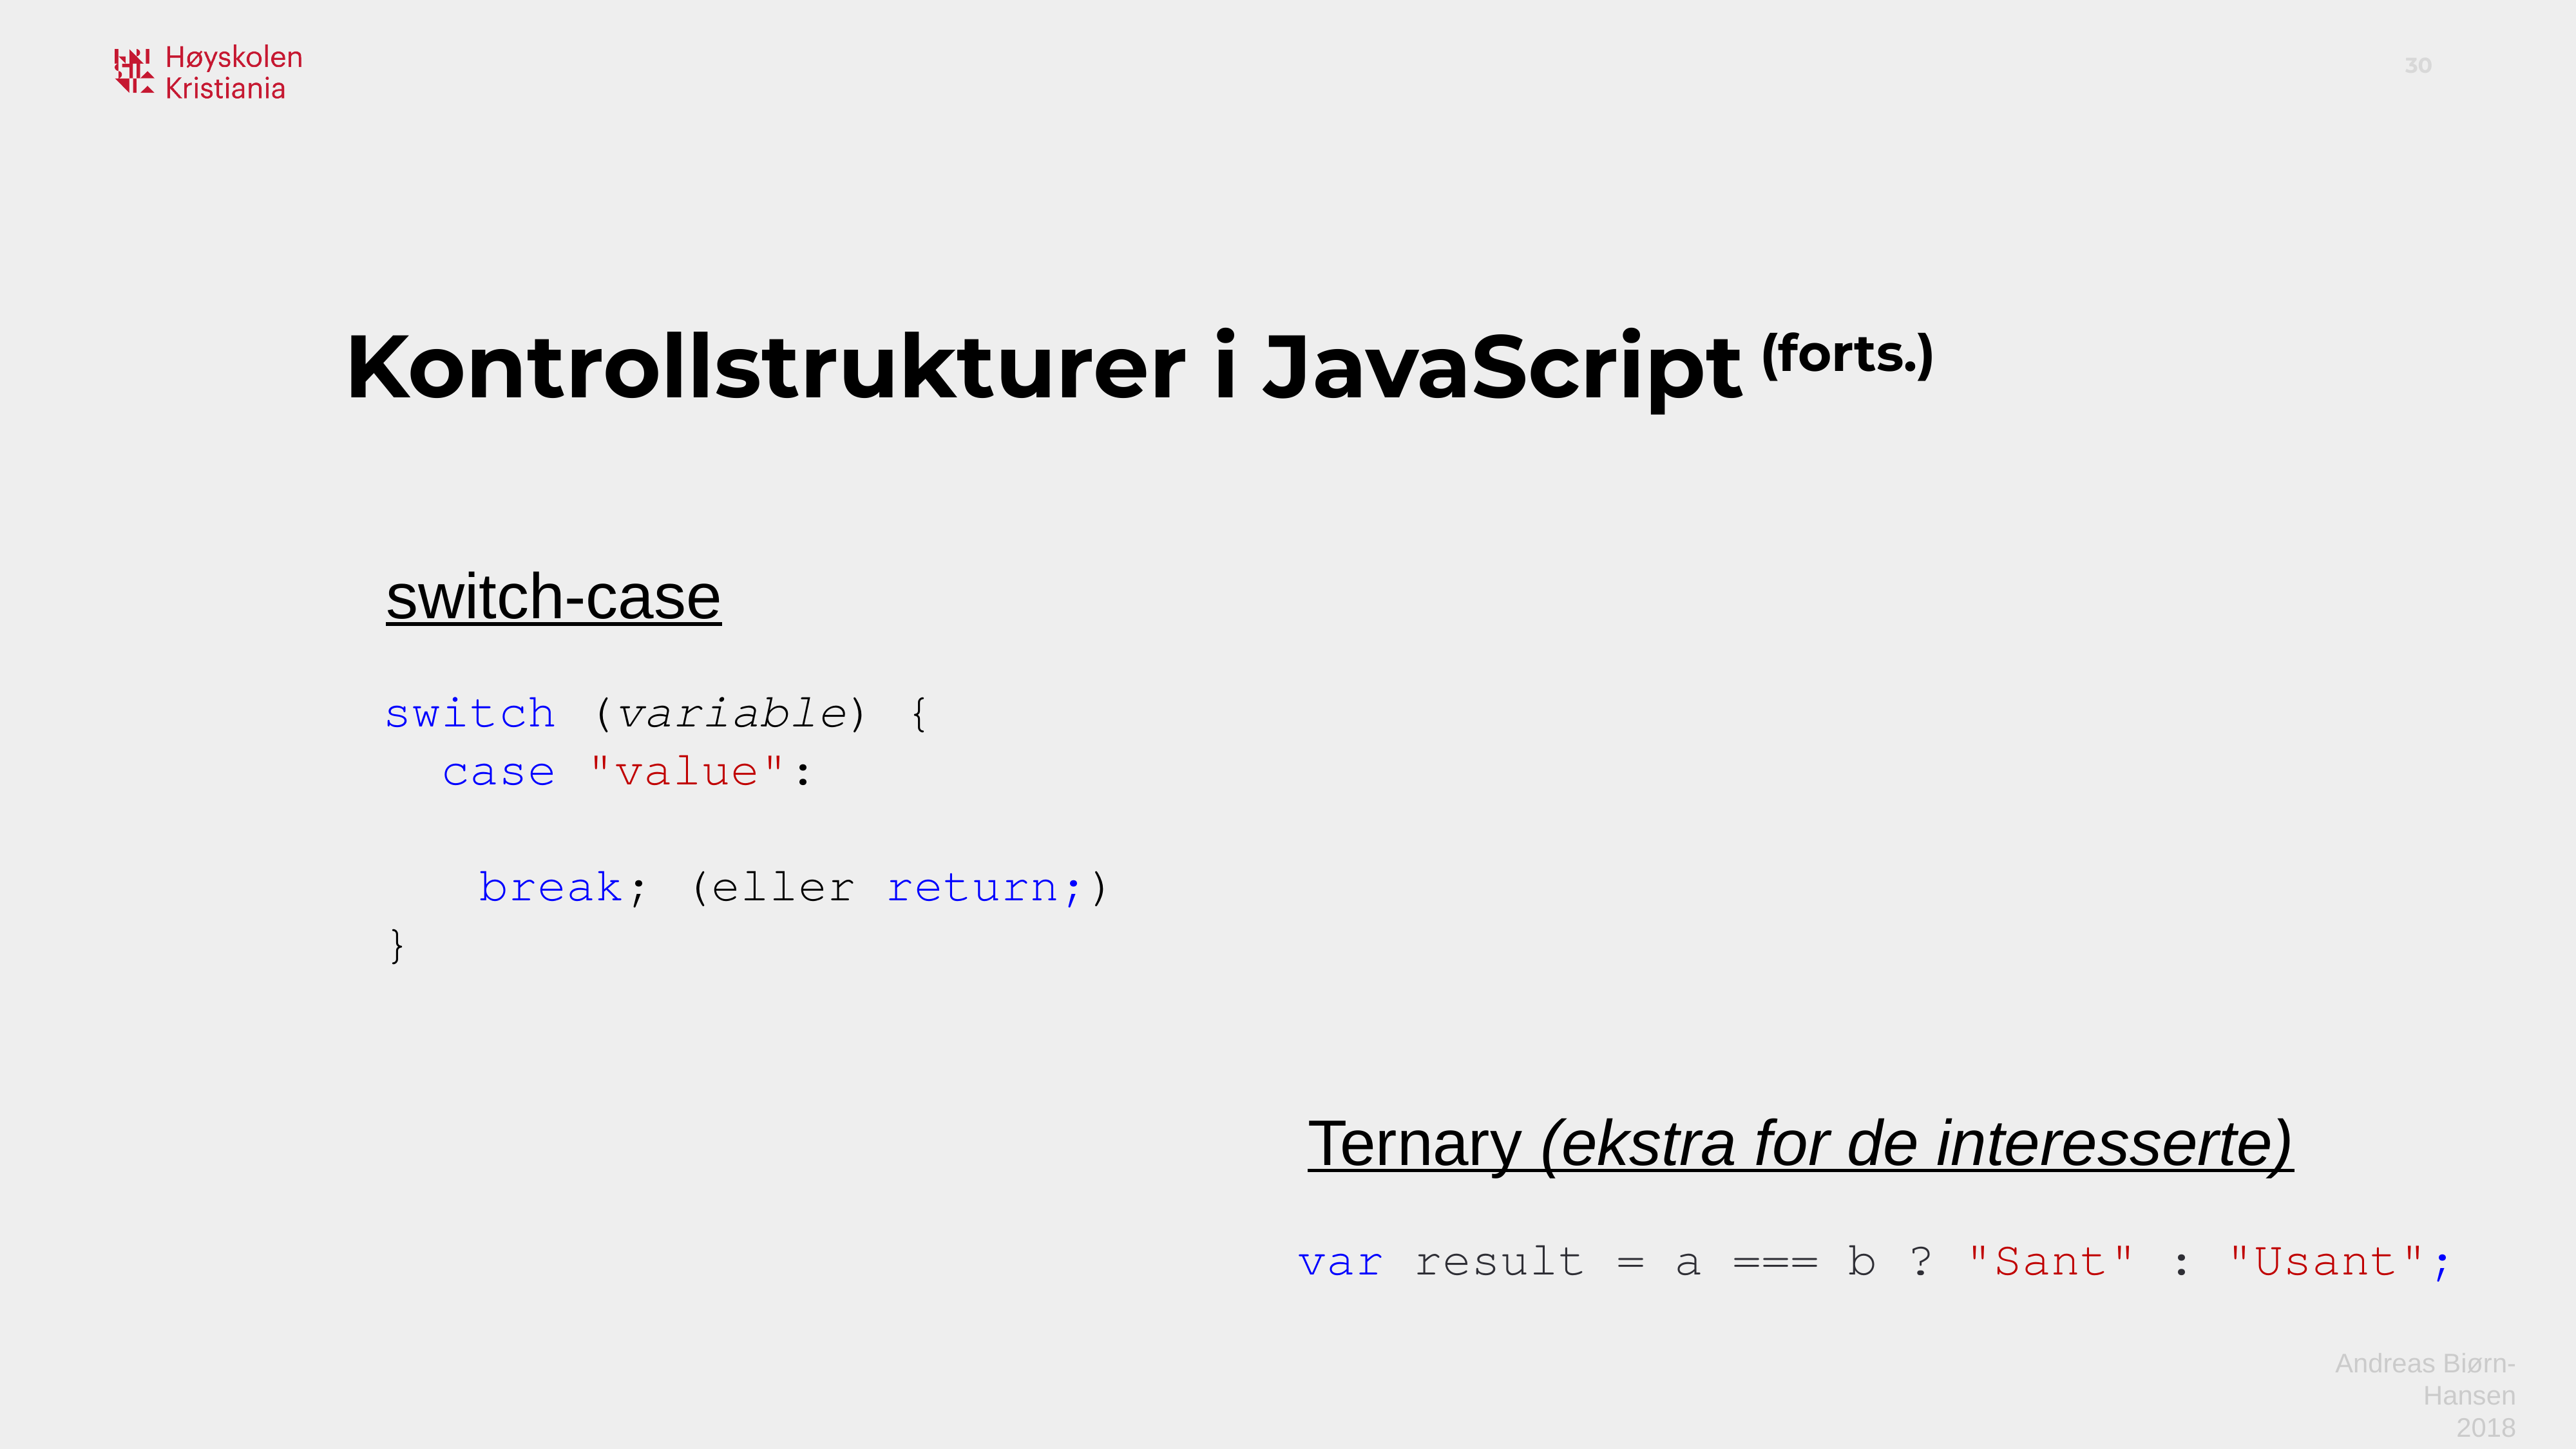

Kontrollstrukturer i JavaScript (forts.)
switch-case
switch (variable) {
  case "value":

	break; (eller return;)
}

Ternary (ekstra for de interesserte)
var result = a === b ? "Sant" : "Usant";